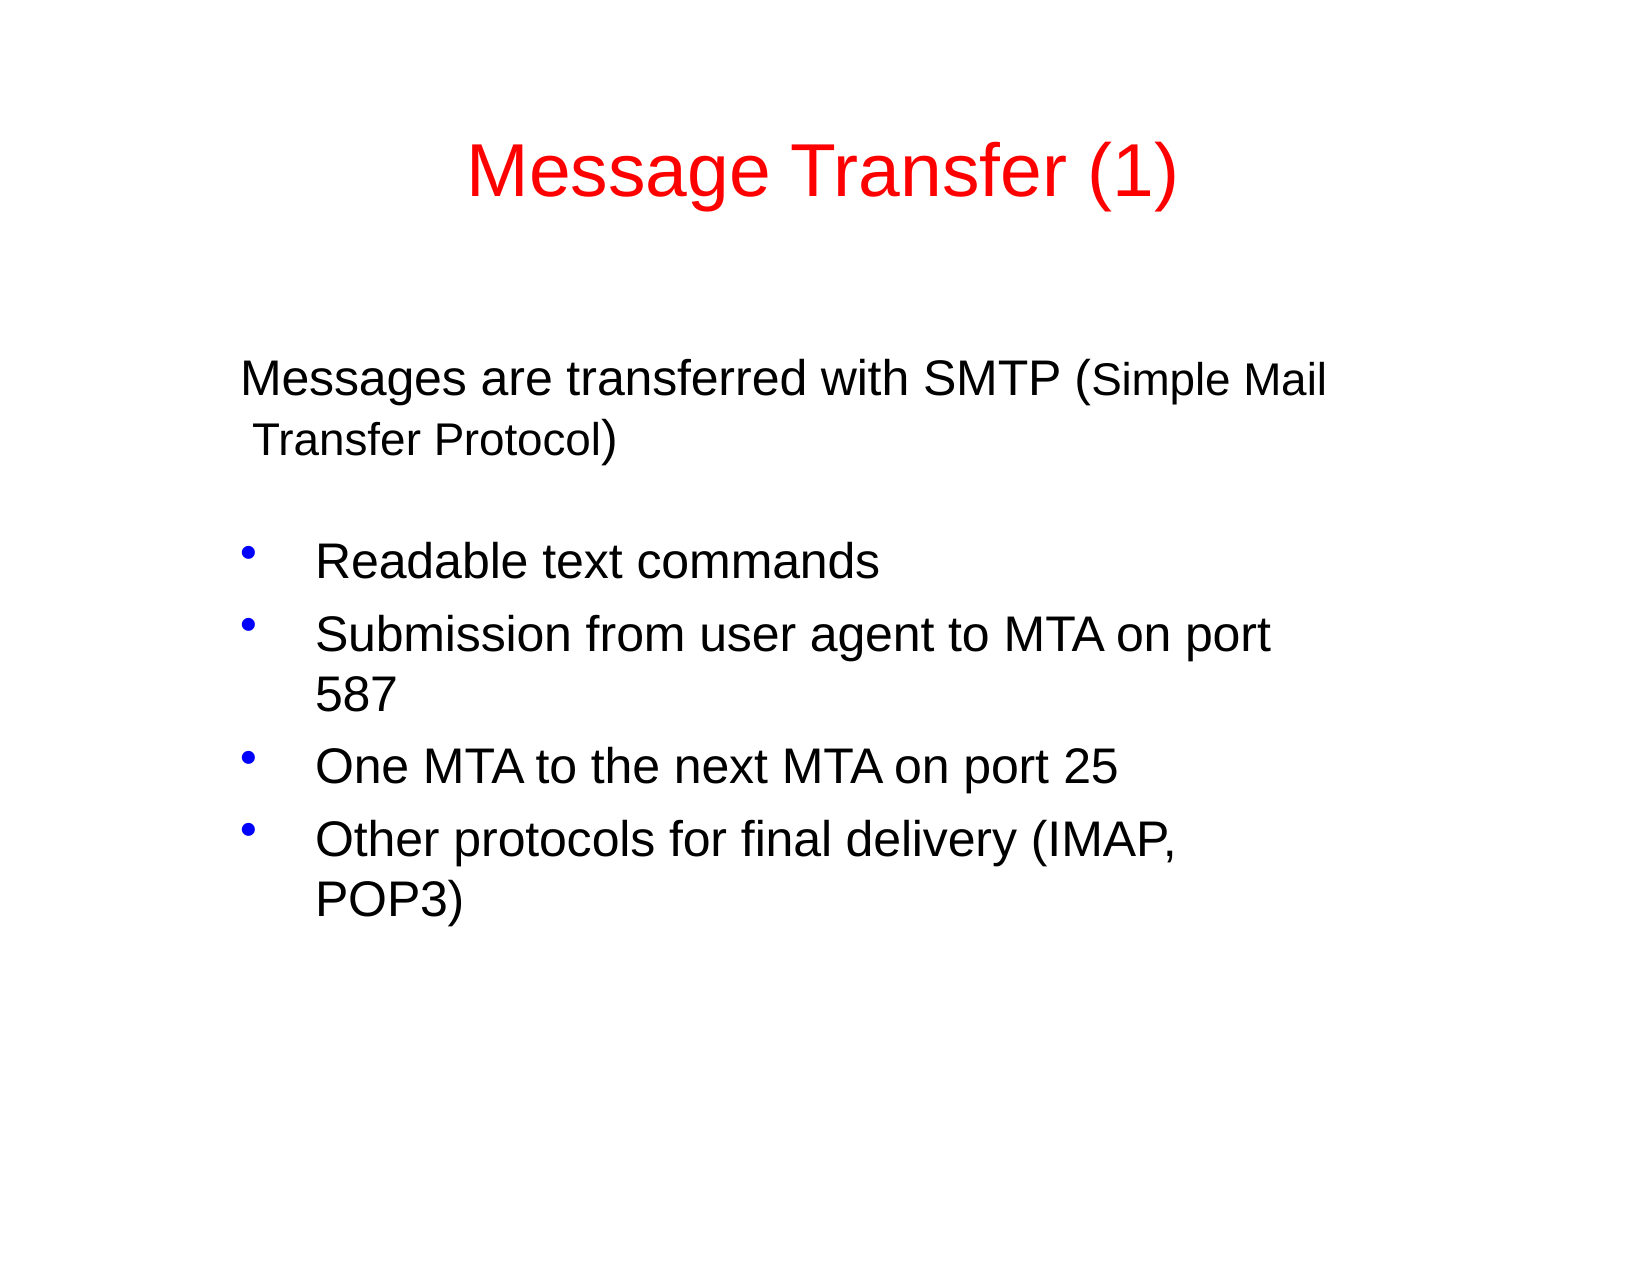

# Message Transfer (1)
Messages are transferred with SMTP (Simple Mail  Transfer Protocol)

Readable text commands
Submission from user agent to MTA on port 587
One MTA to the next MTA on port 25
Other protocols for final delivery (IMAP, POP3)